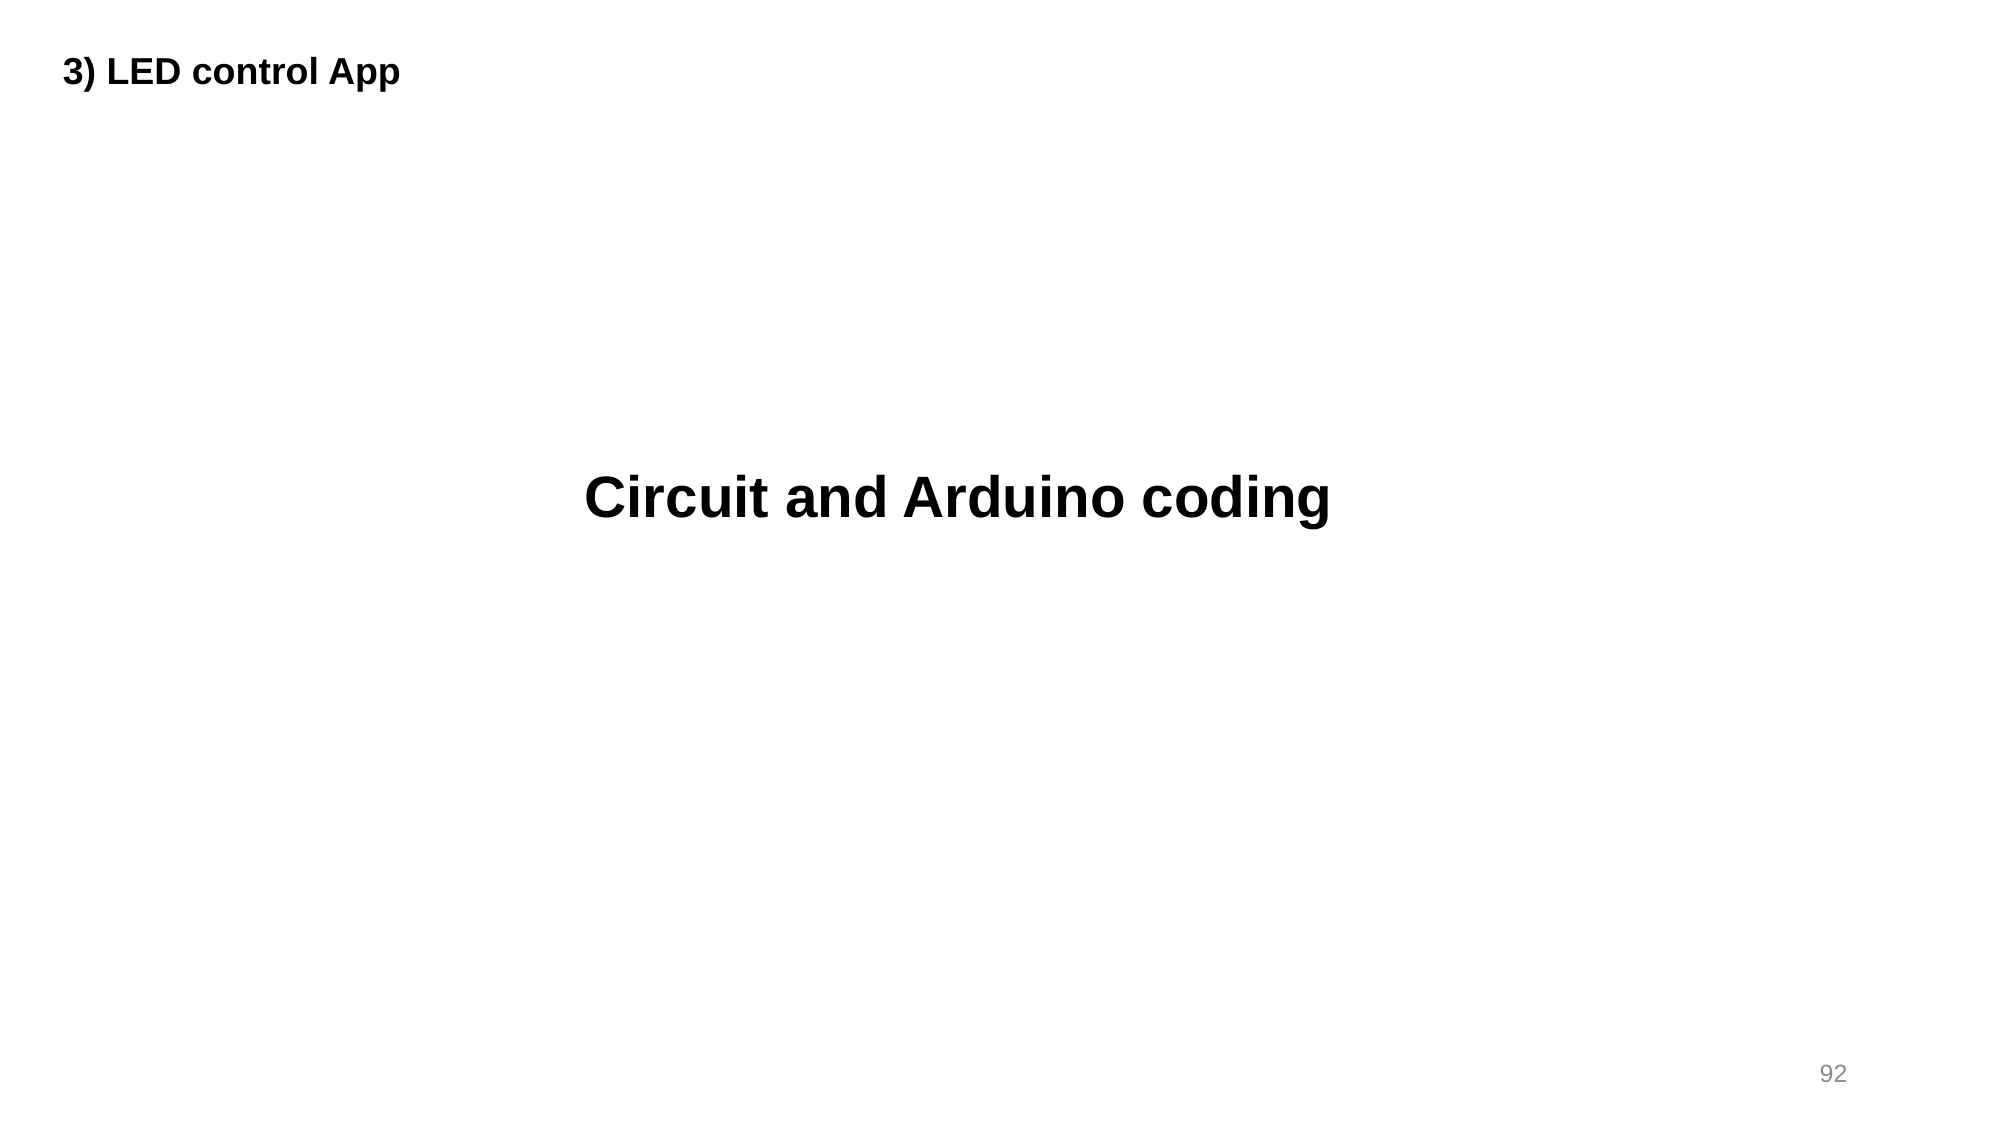

3) LED control App
Circuit and Arduino coding
92